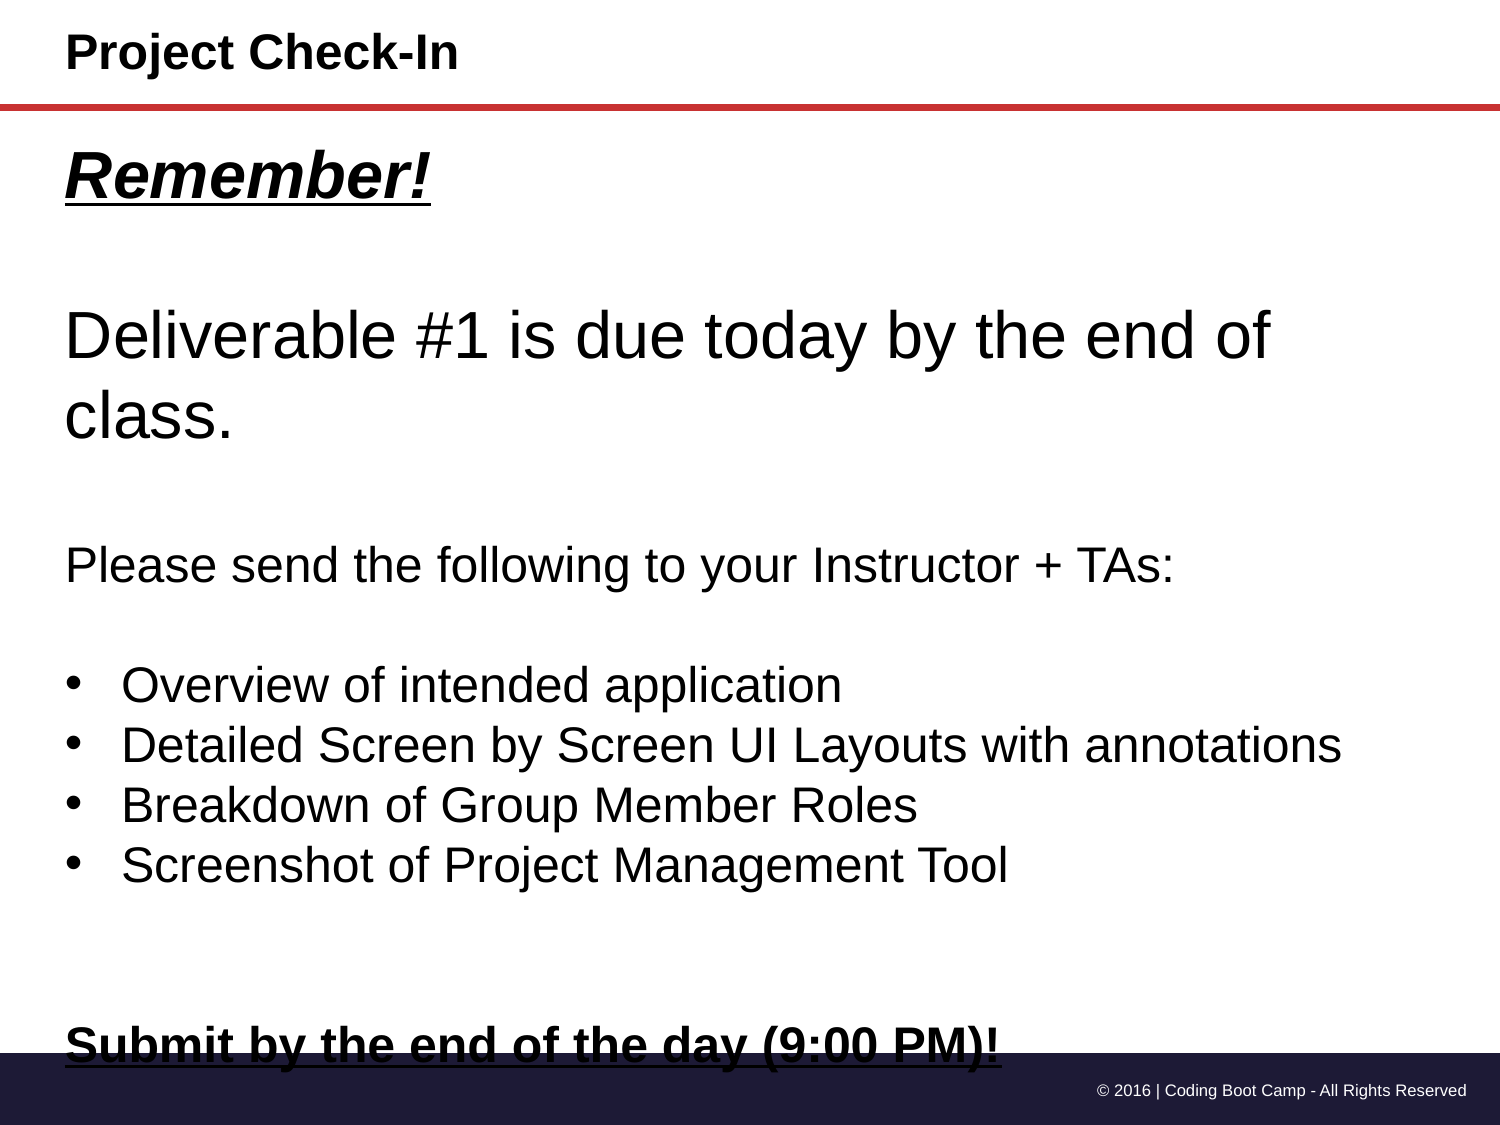

# Project Check-In
Remember!

Deliverable #1 is due today by the end of class.

Please send the following to your Instructor + TAs:

Overview of intended application
Detailed Screen by Screen UI Layouts with annotations
Breakdown of Group Member Roles
Screenshot of Project Management Tool

Submit by the end of the day (9:00 PM)!